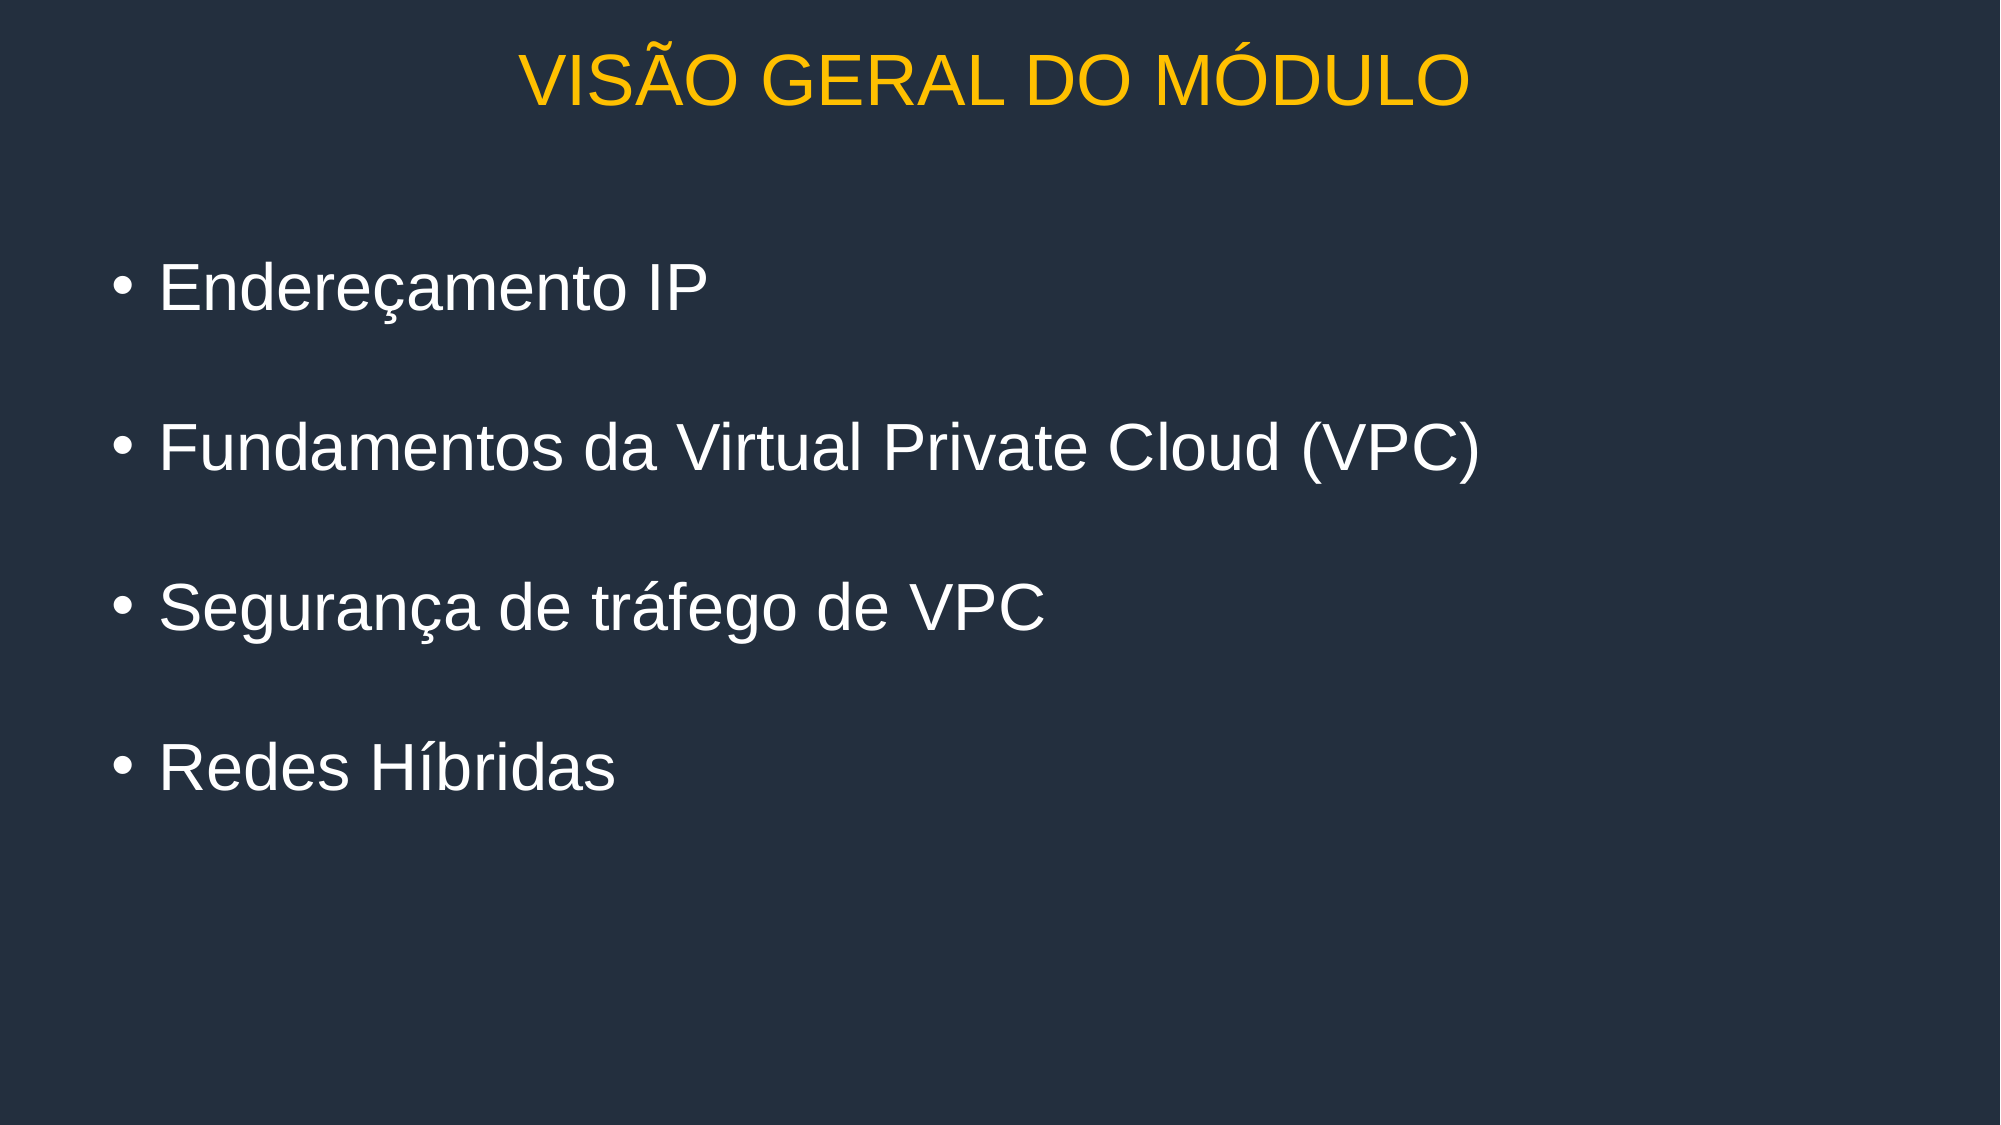

# VISÃO GERAL DO MÓDULO
Endereçamento IP

Fundamentos da Virtual Private Cloud (VPC)

Segurança de tráfego de VPC

Redes Híbridas